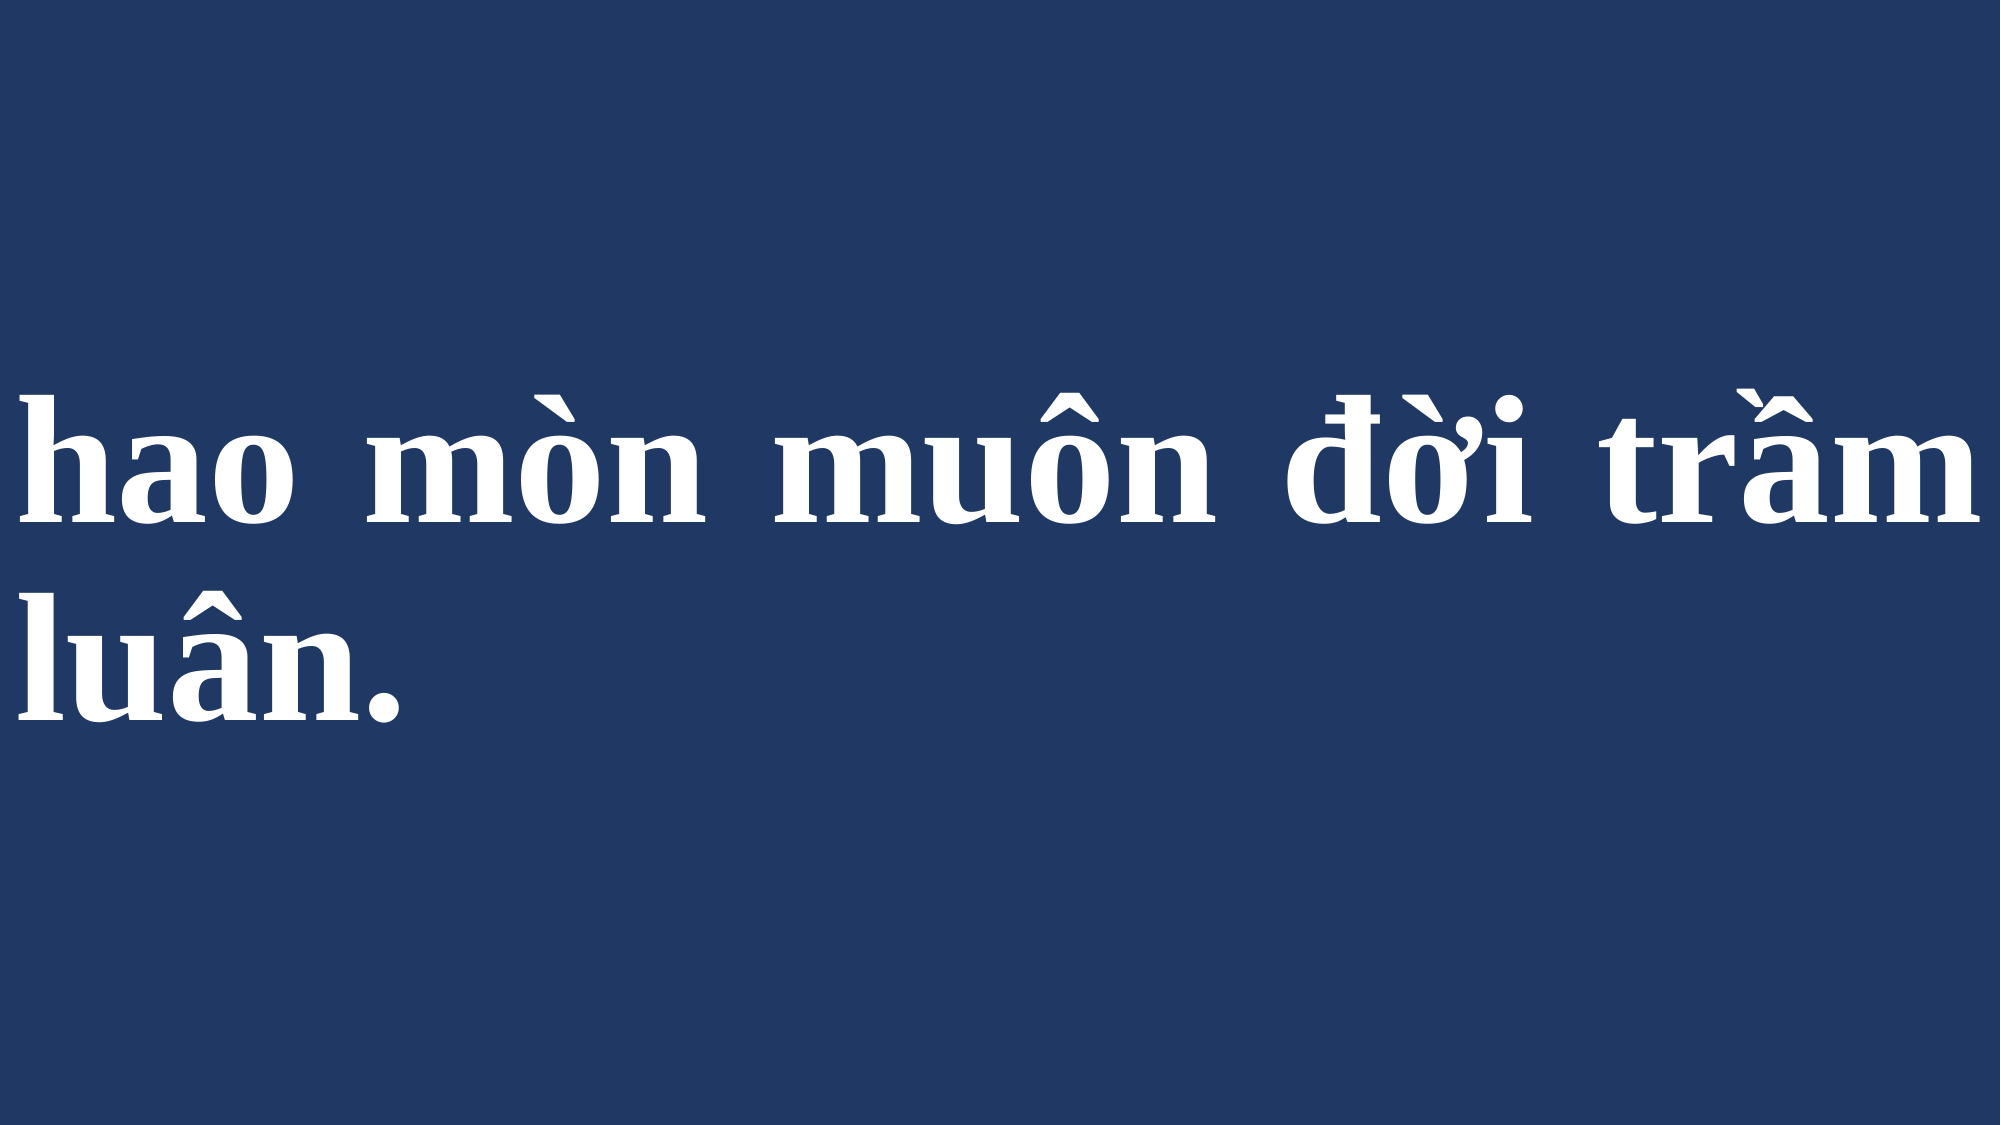

# hao mòn muôn đời trầm luân.